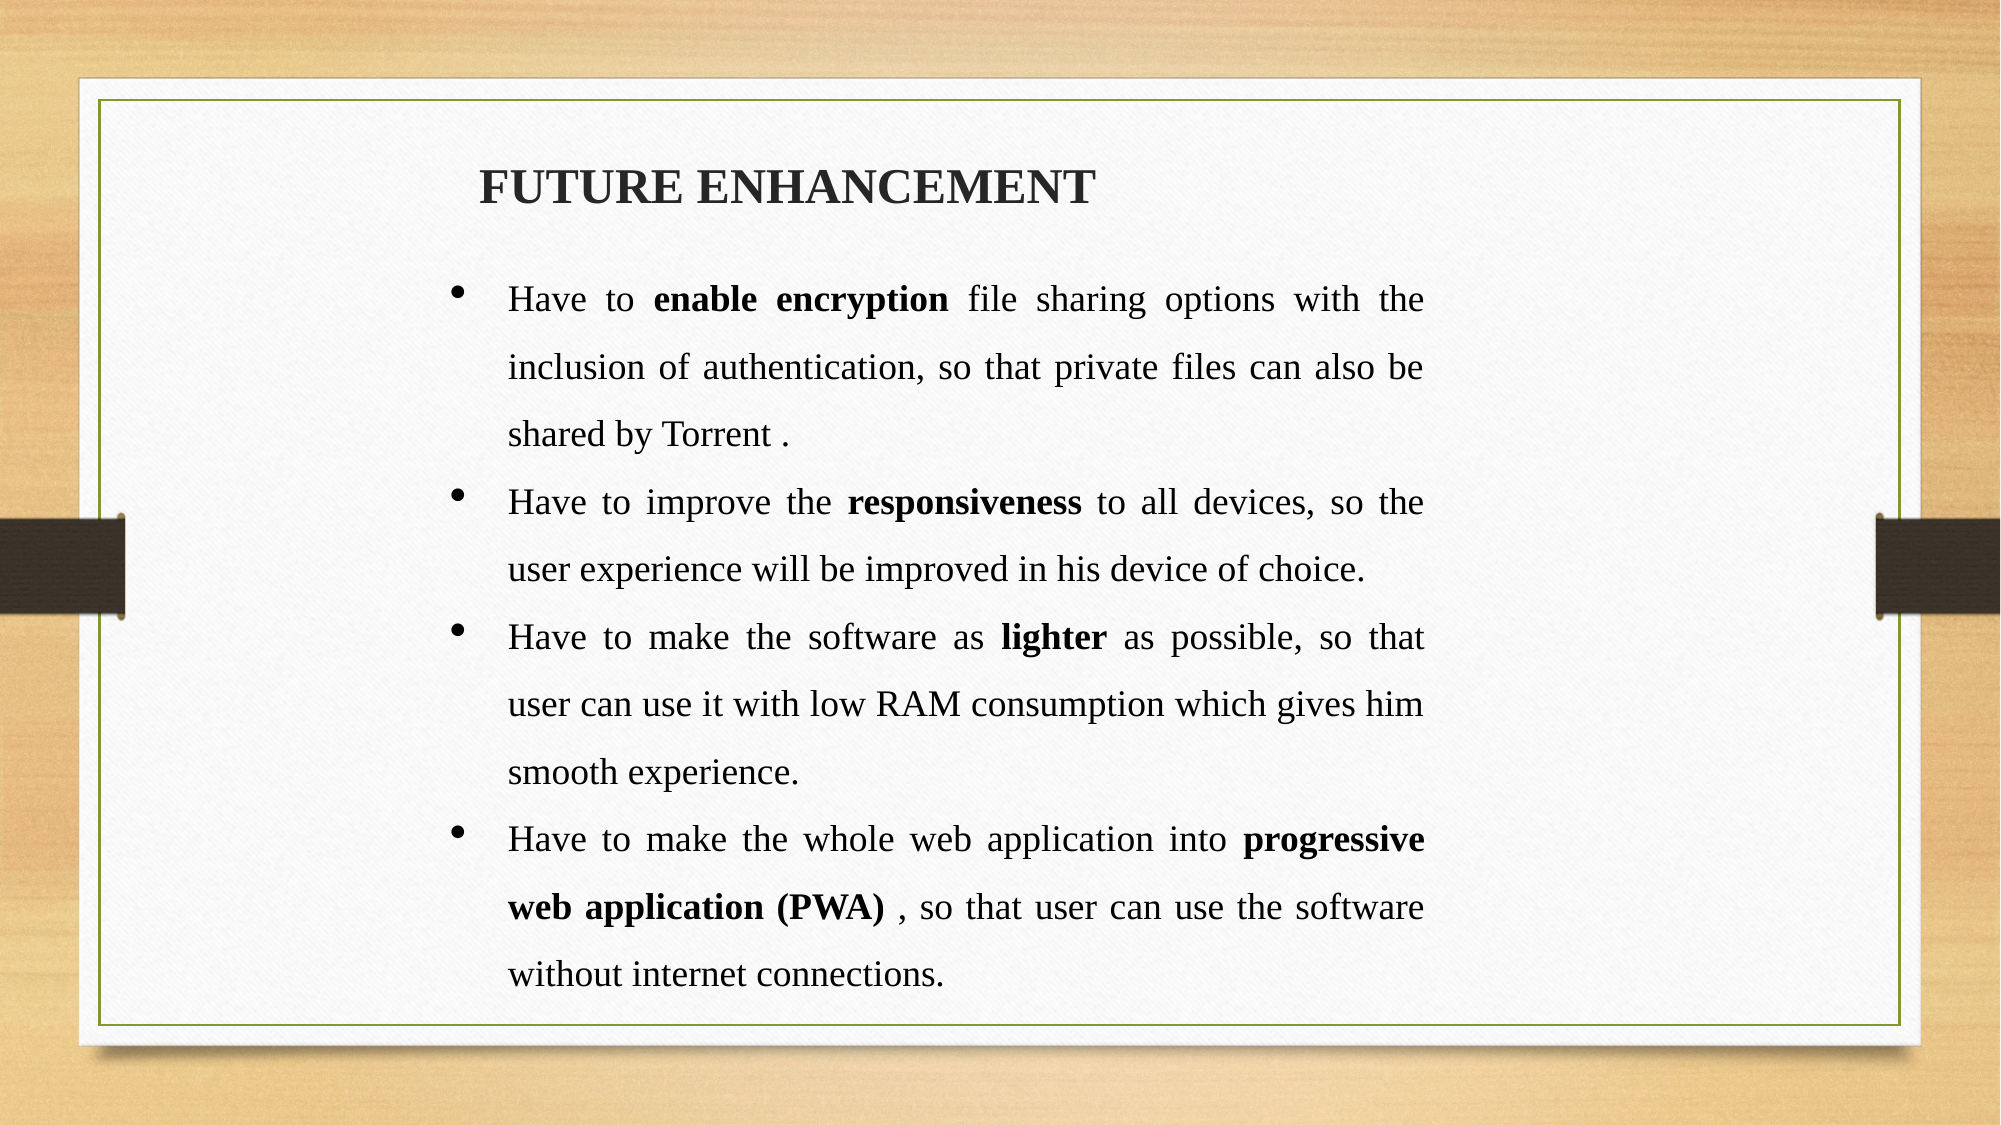

FUTURE ENHANCEMENT
Have to enable encryption file sharing options with the inclusion of authentication, so that private files can also be shared by Torrent .
Have to improve the responsiveness to all devices, so the user experience will be improved in his device of choice.
Have to make the software as lighter as possible, so that user can use it with low RAM consumption which gives him smooth experience.
Have to make the whole web application into progressive web application (PWA) , so that user can use the software without internet connections.